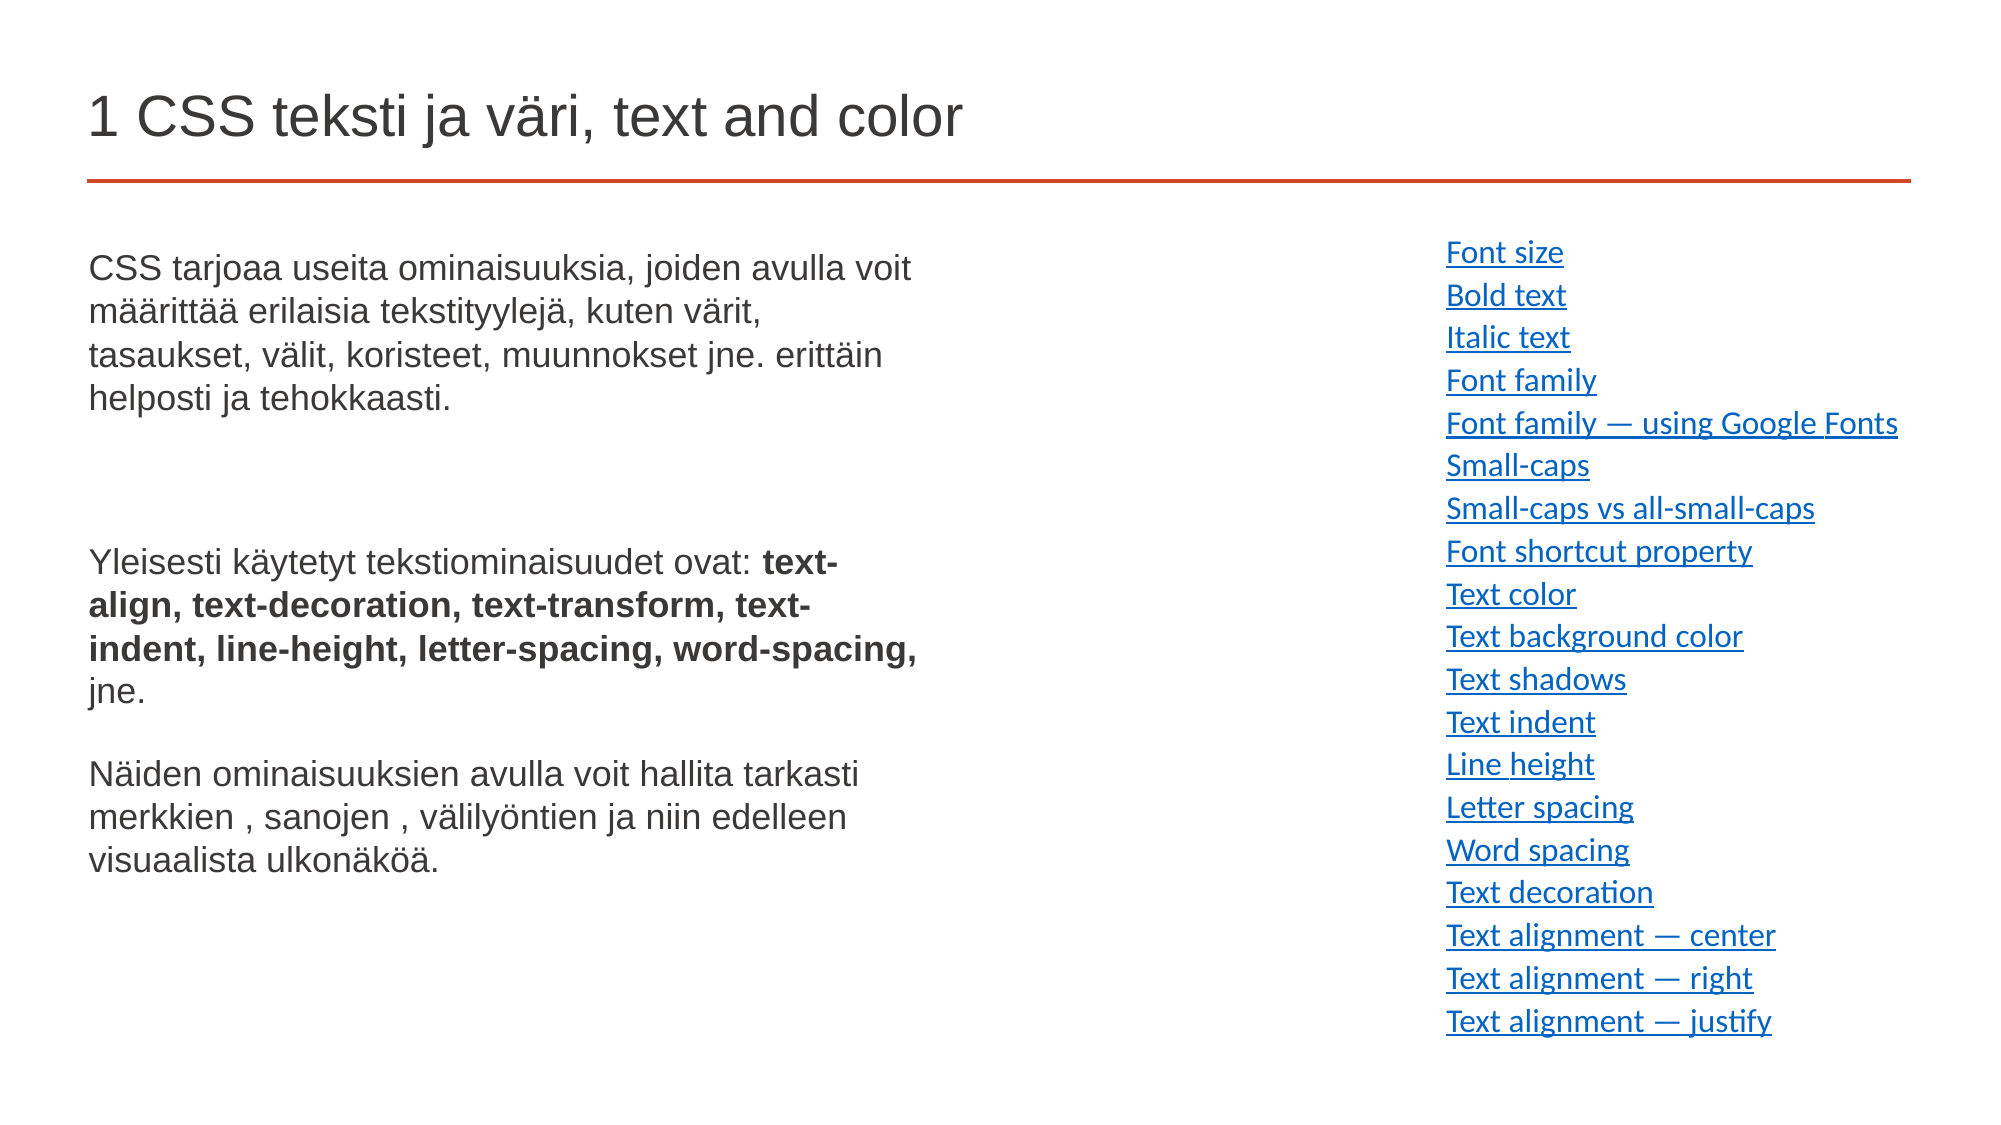

# 1 CSS teksti ja väri, text and color
Font size
Bold text
Italic text
Font family
Font family — using Google Fonts
Small-caps
Small-caps vs all-small-caps
Font shortcut property
Text color
Text background color
Text shadows
Text indent
Line height
Letter spacing
Word spacing
Text decoration
Text alignment — center
Text alignment — right
Text alignment — justify
CSS tarjoaa useita ominaisuuksia, joiden avulla voit määrittää erilaisia ​​tekstityylejä, kuten värit, tasaukset, välit, koristeet, muunnokset jne. erittäin helposti ja tehokkaasti.

Yleisesti käytetyt tekstiominaisuudet ovat: text-align, text-decoration, text-transform, text-indent, line-height, letter-spacing, word-spacing, jne.
Näiden ominaisuuksien avulla voit hallita tarkasti merkkien , sanojen , välilyöntien ja niin edelleen visuaalista ulkonäköä.